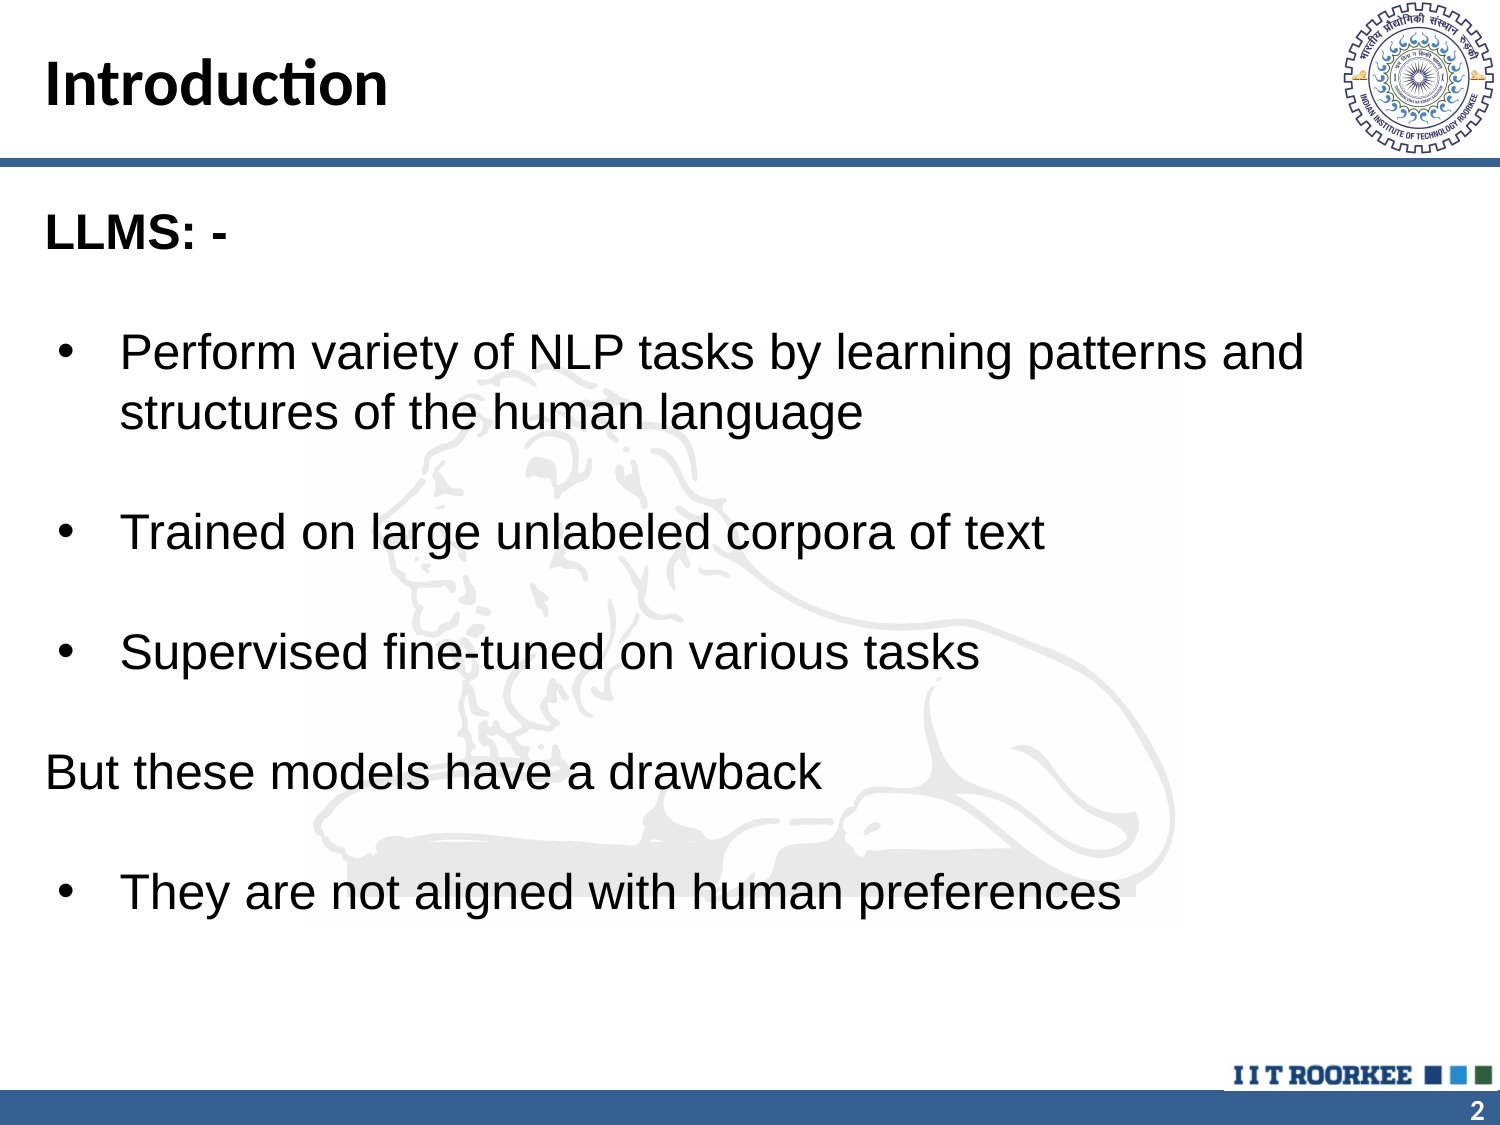

# Introduction
LLMS: -

Perform variety of NLP tasks by learning patterns and structures of the human language

Trained on large unlabeled corpora of text

Supervised fine-tuned on various tasks

But these models have a drawback

They are not aligned with human preferences